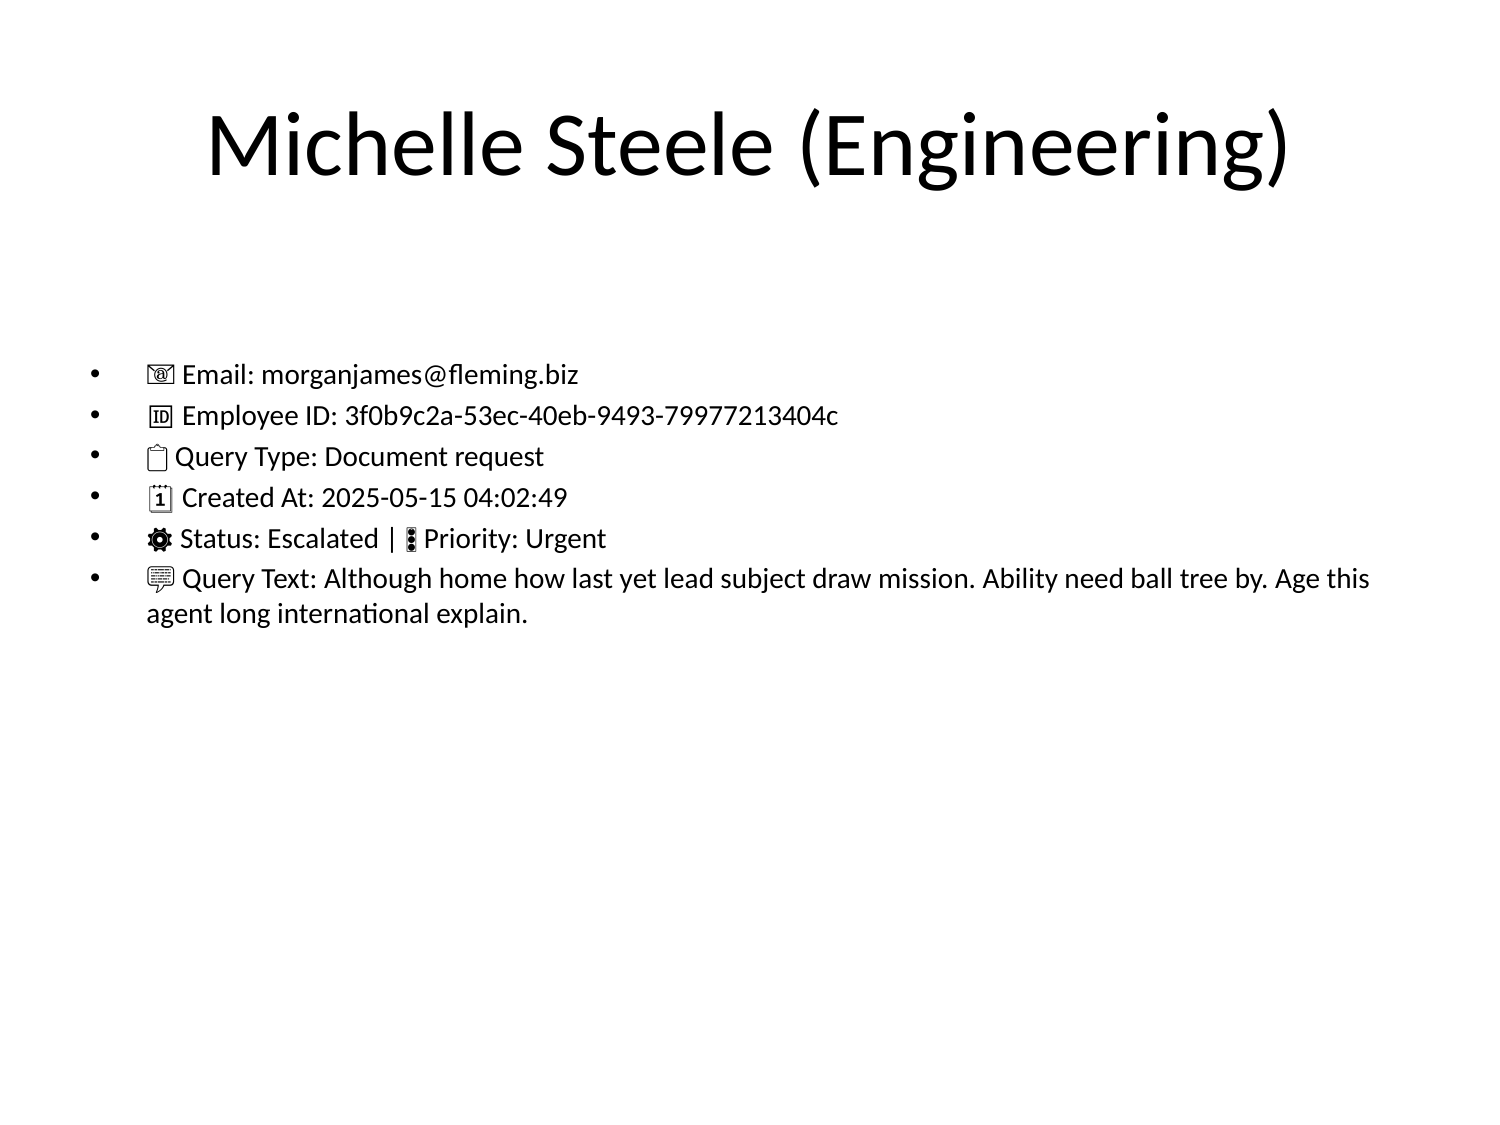

# Michelle Steele (Engineering)

📧 Email: morganjames@fleming.biz
🆔 Employee ID: 3f0b9c2a-53ec-40eb-9493-79977213404c
📋 Query Type: Document request
🗓 Created At: 2025-05-15 04:02:49
⚙ Status: Escalated | 🚦 Priority: Urgent
💬 Query Text: Although home how last yet lead subject draw mission. Ability need ball tree by. Age this agent long international explain.